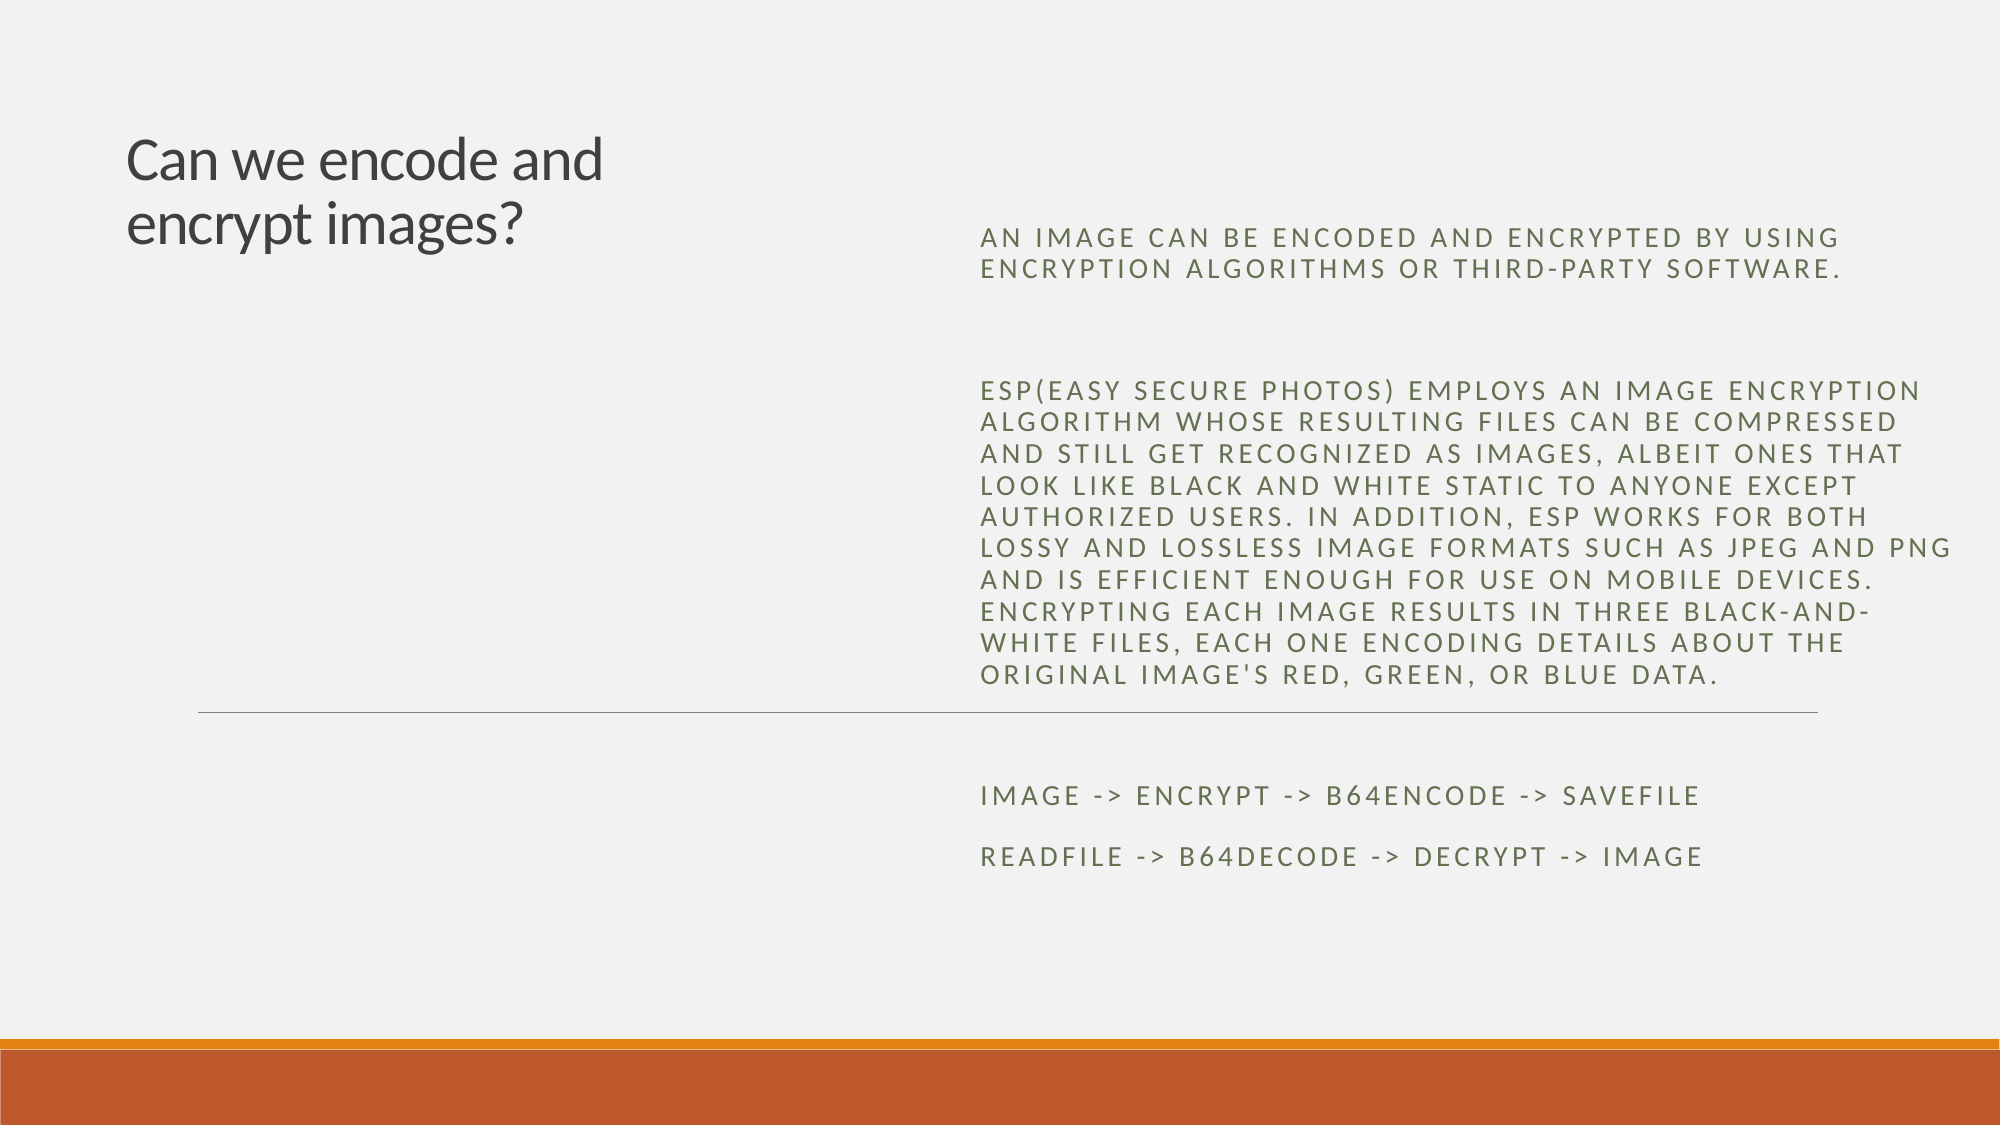

# Can we encode and encrypt images?
An image can be encoded and encrypted by using encryption algorithms or third-party software.

ESP(Easy Secure Photos) employs an image encryption algorithm whose resulting files can be compressed and still get recognized as images, albeit ones that look like black and white static to anyone except authorized users. In addition, ESP works for both lossy and lossless image formats such as JPEG and PNG and is efficient enough for use on mobile devices. Encrypting each image results in three black-and-white files, each one encoding details about the original image's red, green, or blue data.

Image -> Encrypt -> B64Encode -> SaveFile
ReadFile -> B64Decode -> Decrypt -> Image